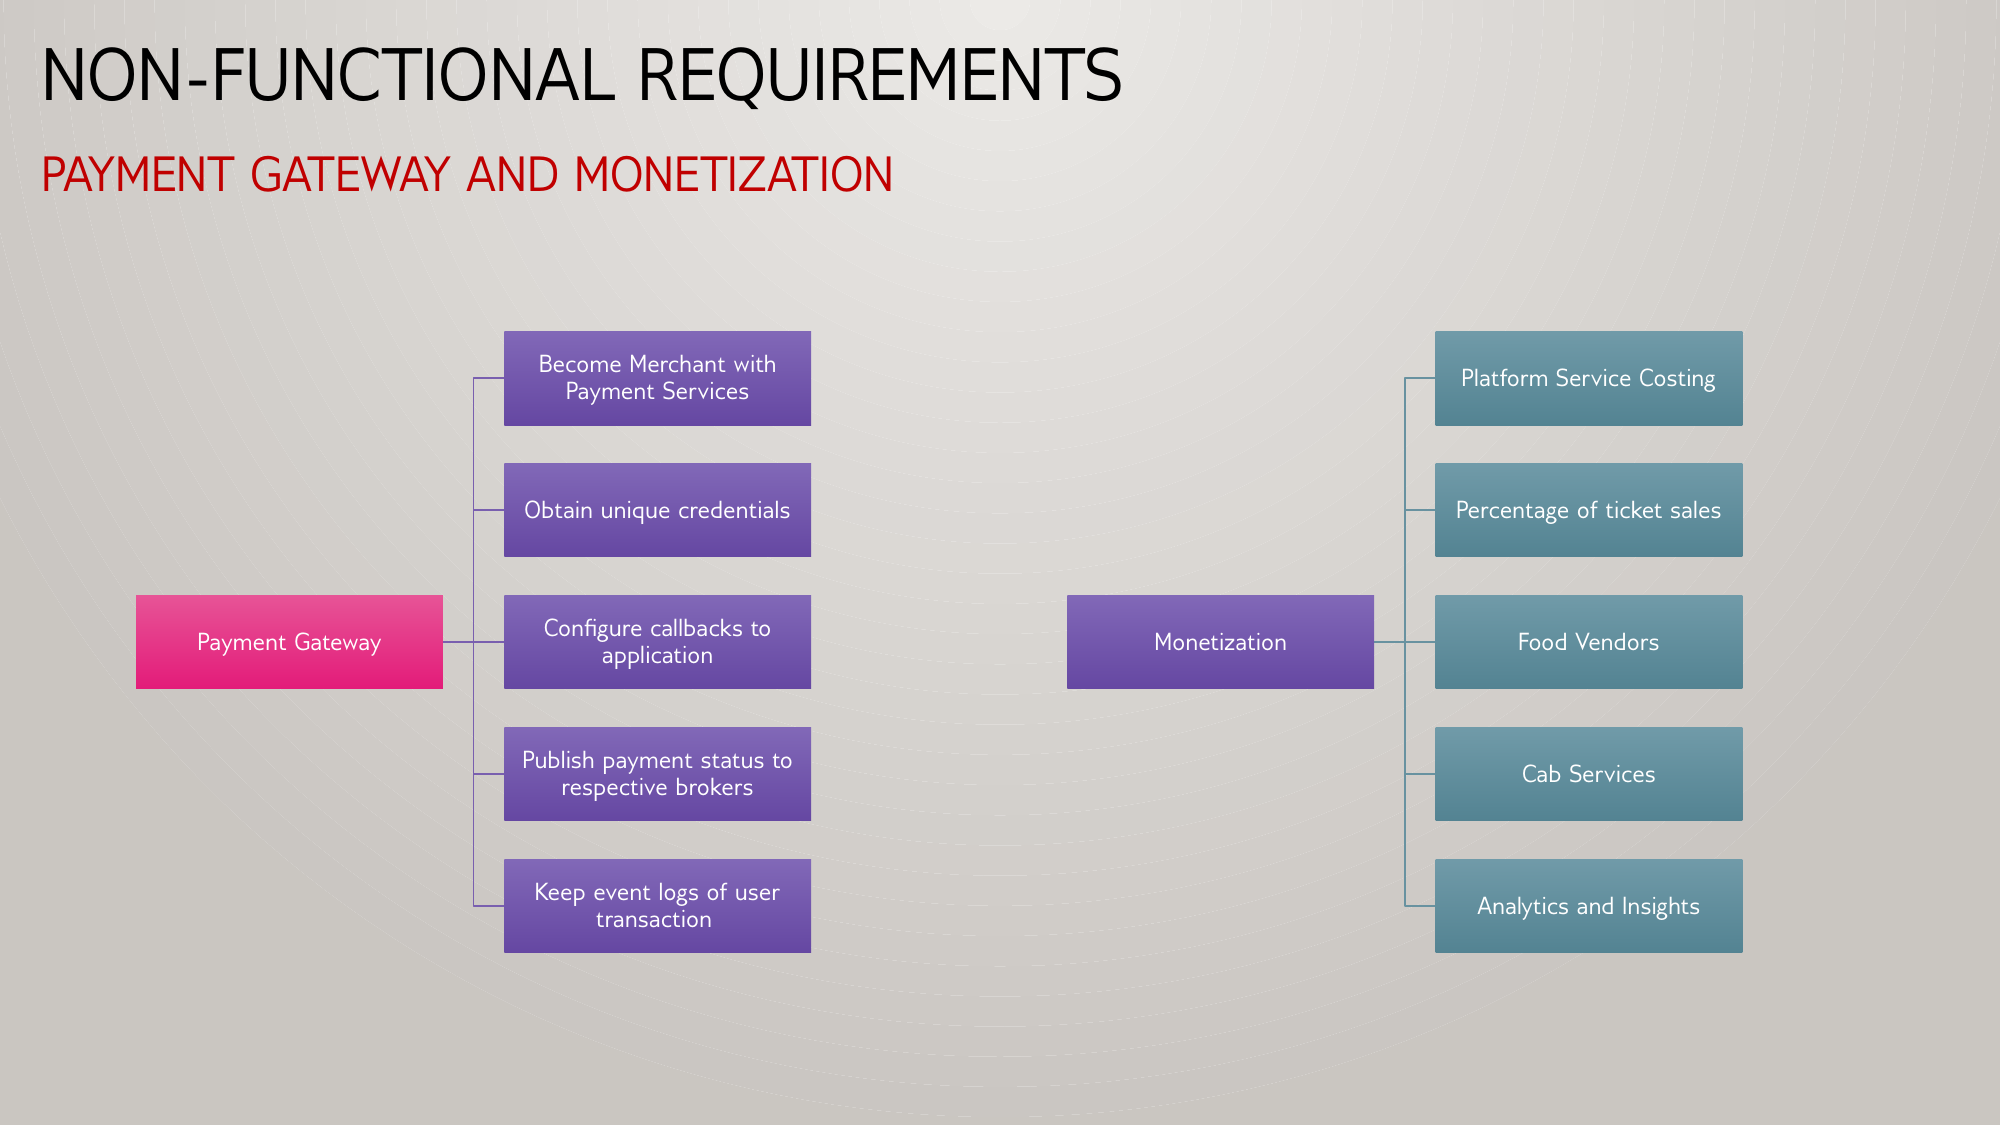

Non-functional requirements
payment gateway and monetization
Payment Gateway
Become Merchant with Payment Services
Obtain unique credentials
Configure callbacks to application
Publish payment status to respective brokers
Keep event logs of user transaction
Monetization
Platform Service Costing
Percentage of ticket sales
Food Vendors
Cab Services
Analytics and Insights